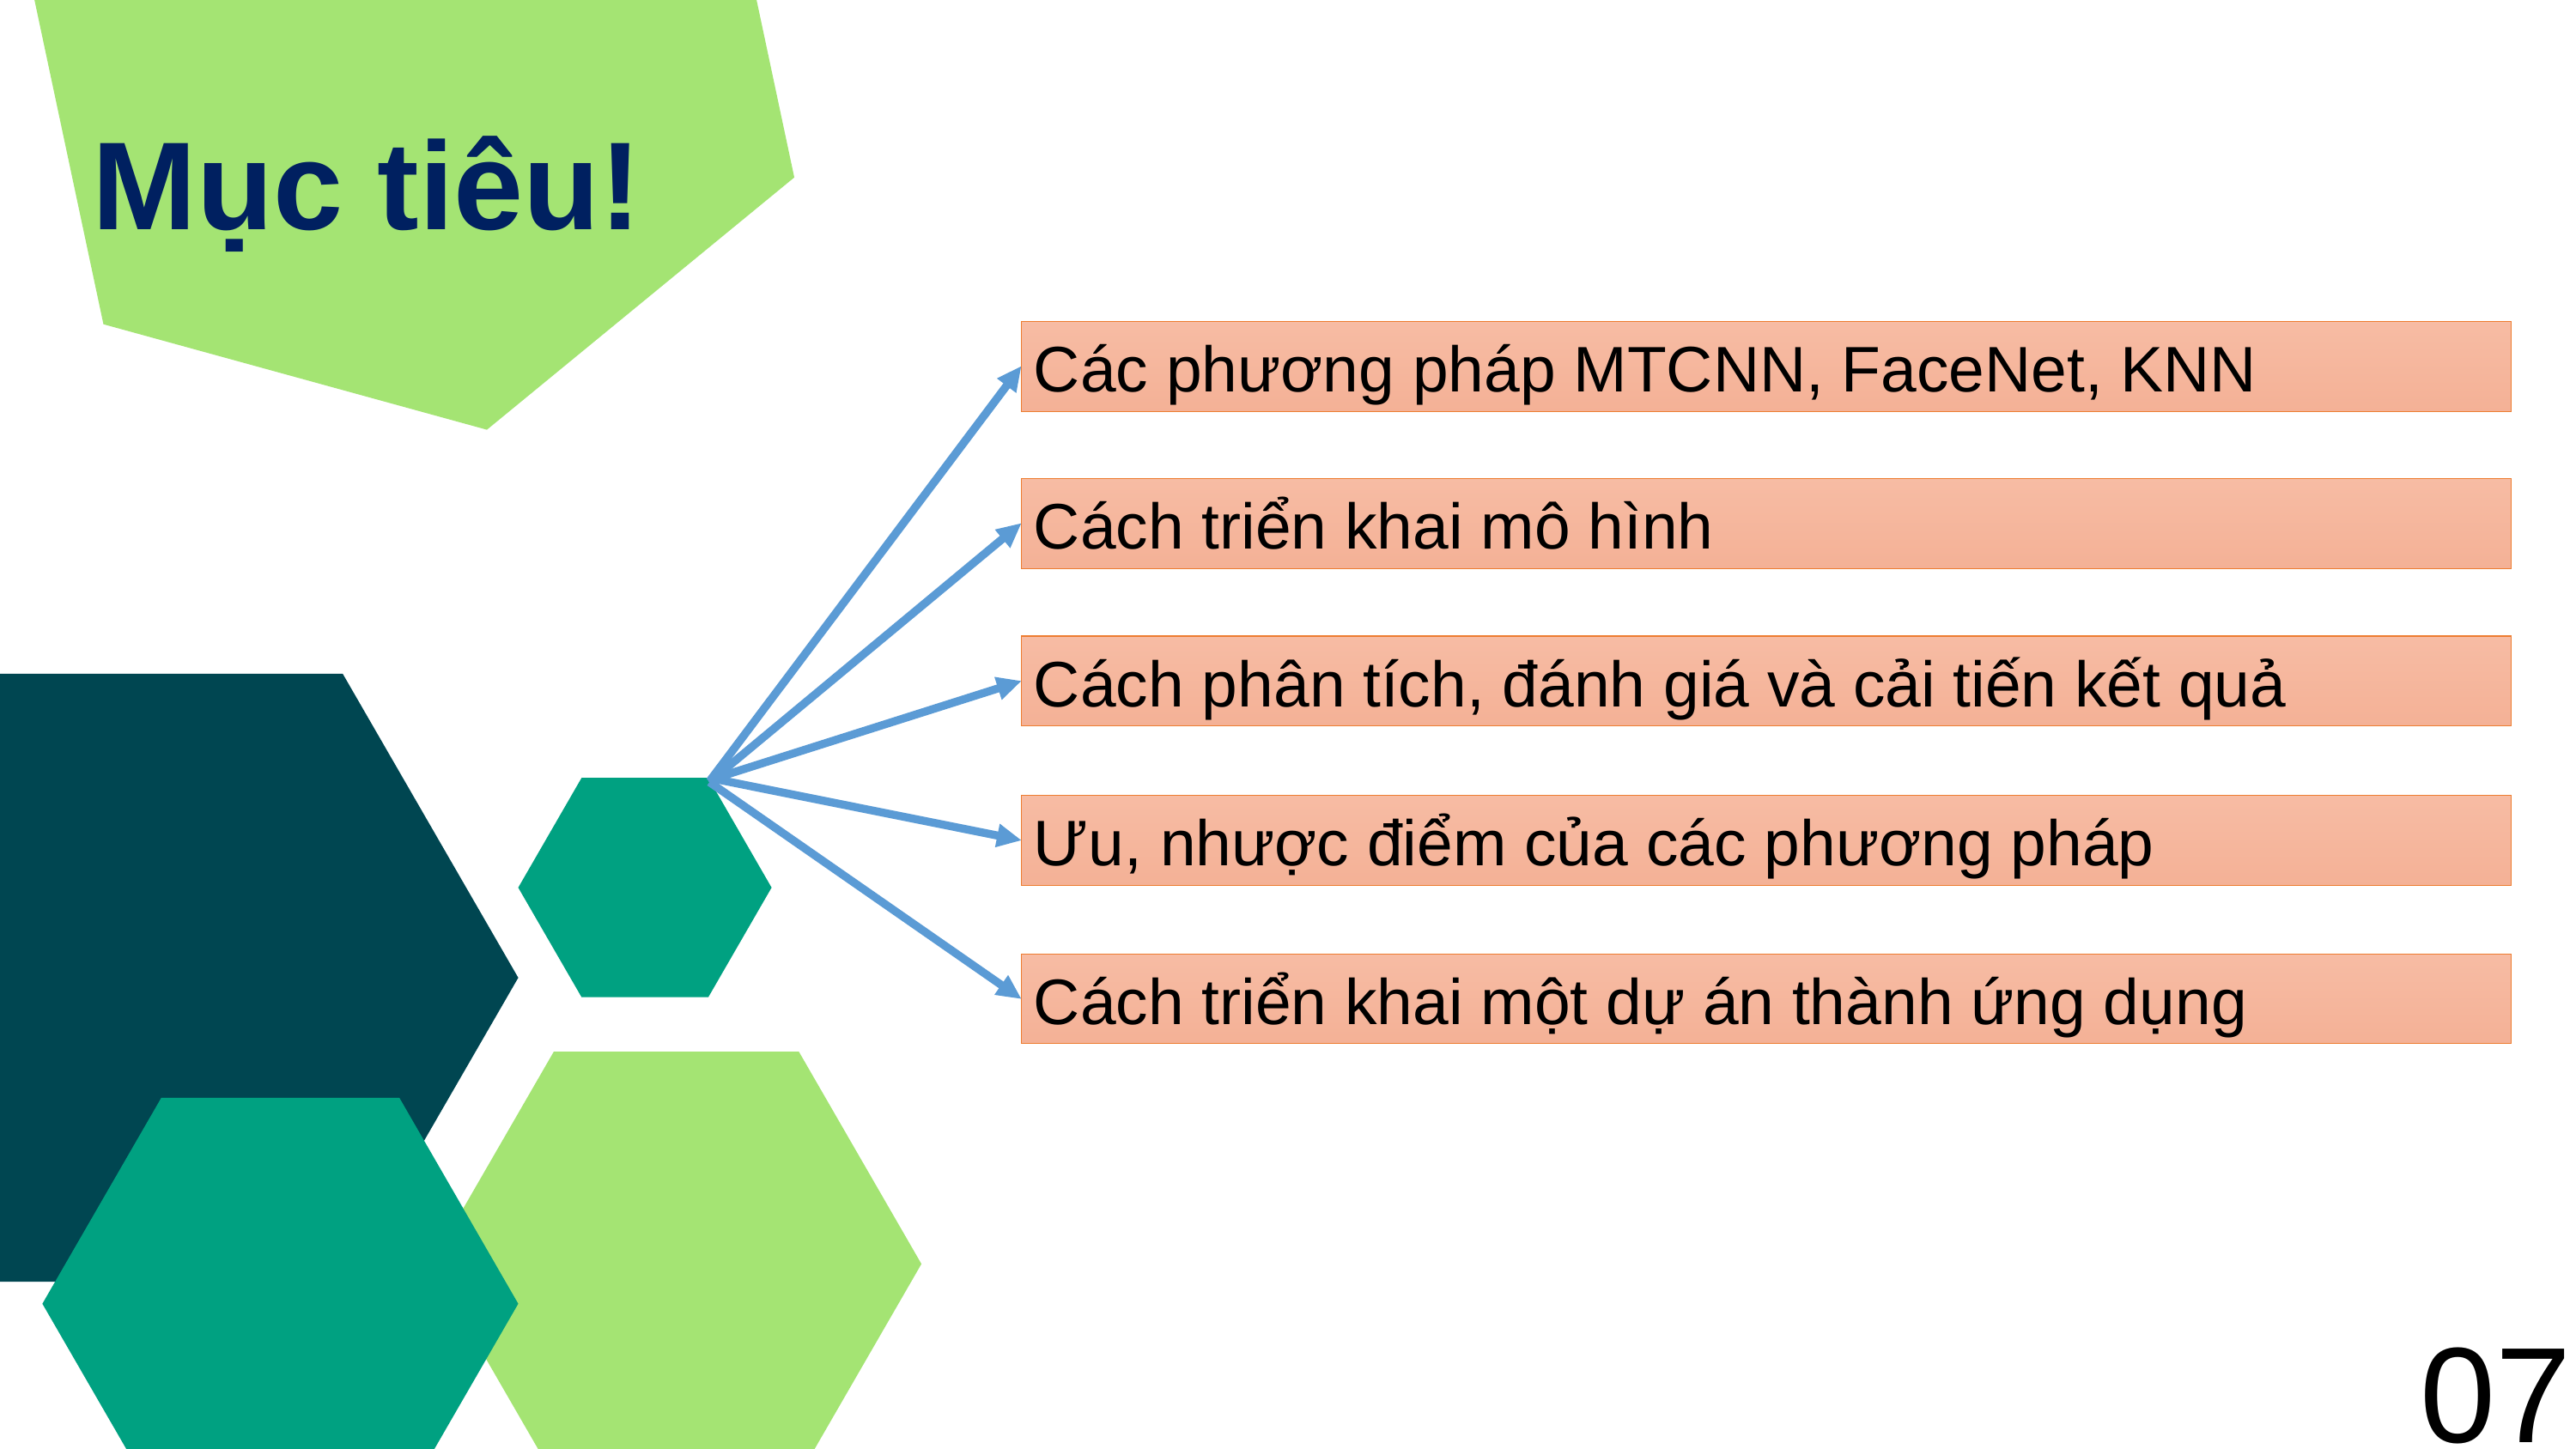

Mục tiêu!
Các phương pháp MTCNN, FaceNet, KNN
Cách triển khai mô hình
Cách phân tích, đánh giá và cải tiến kết quả

Ưu, nhược điểm của các phương pháp
Cách triển khai một dự án thành ứng dụng

07